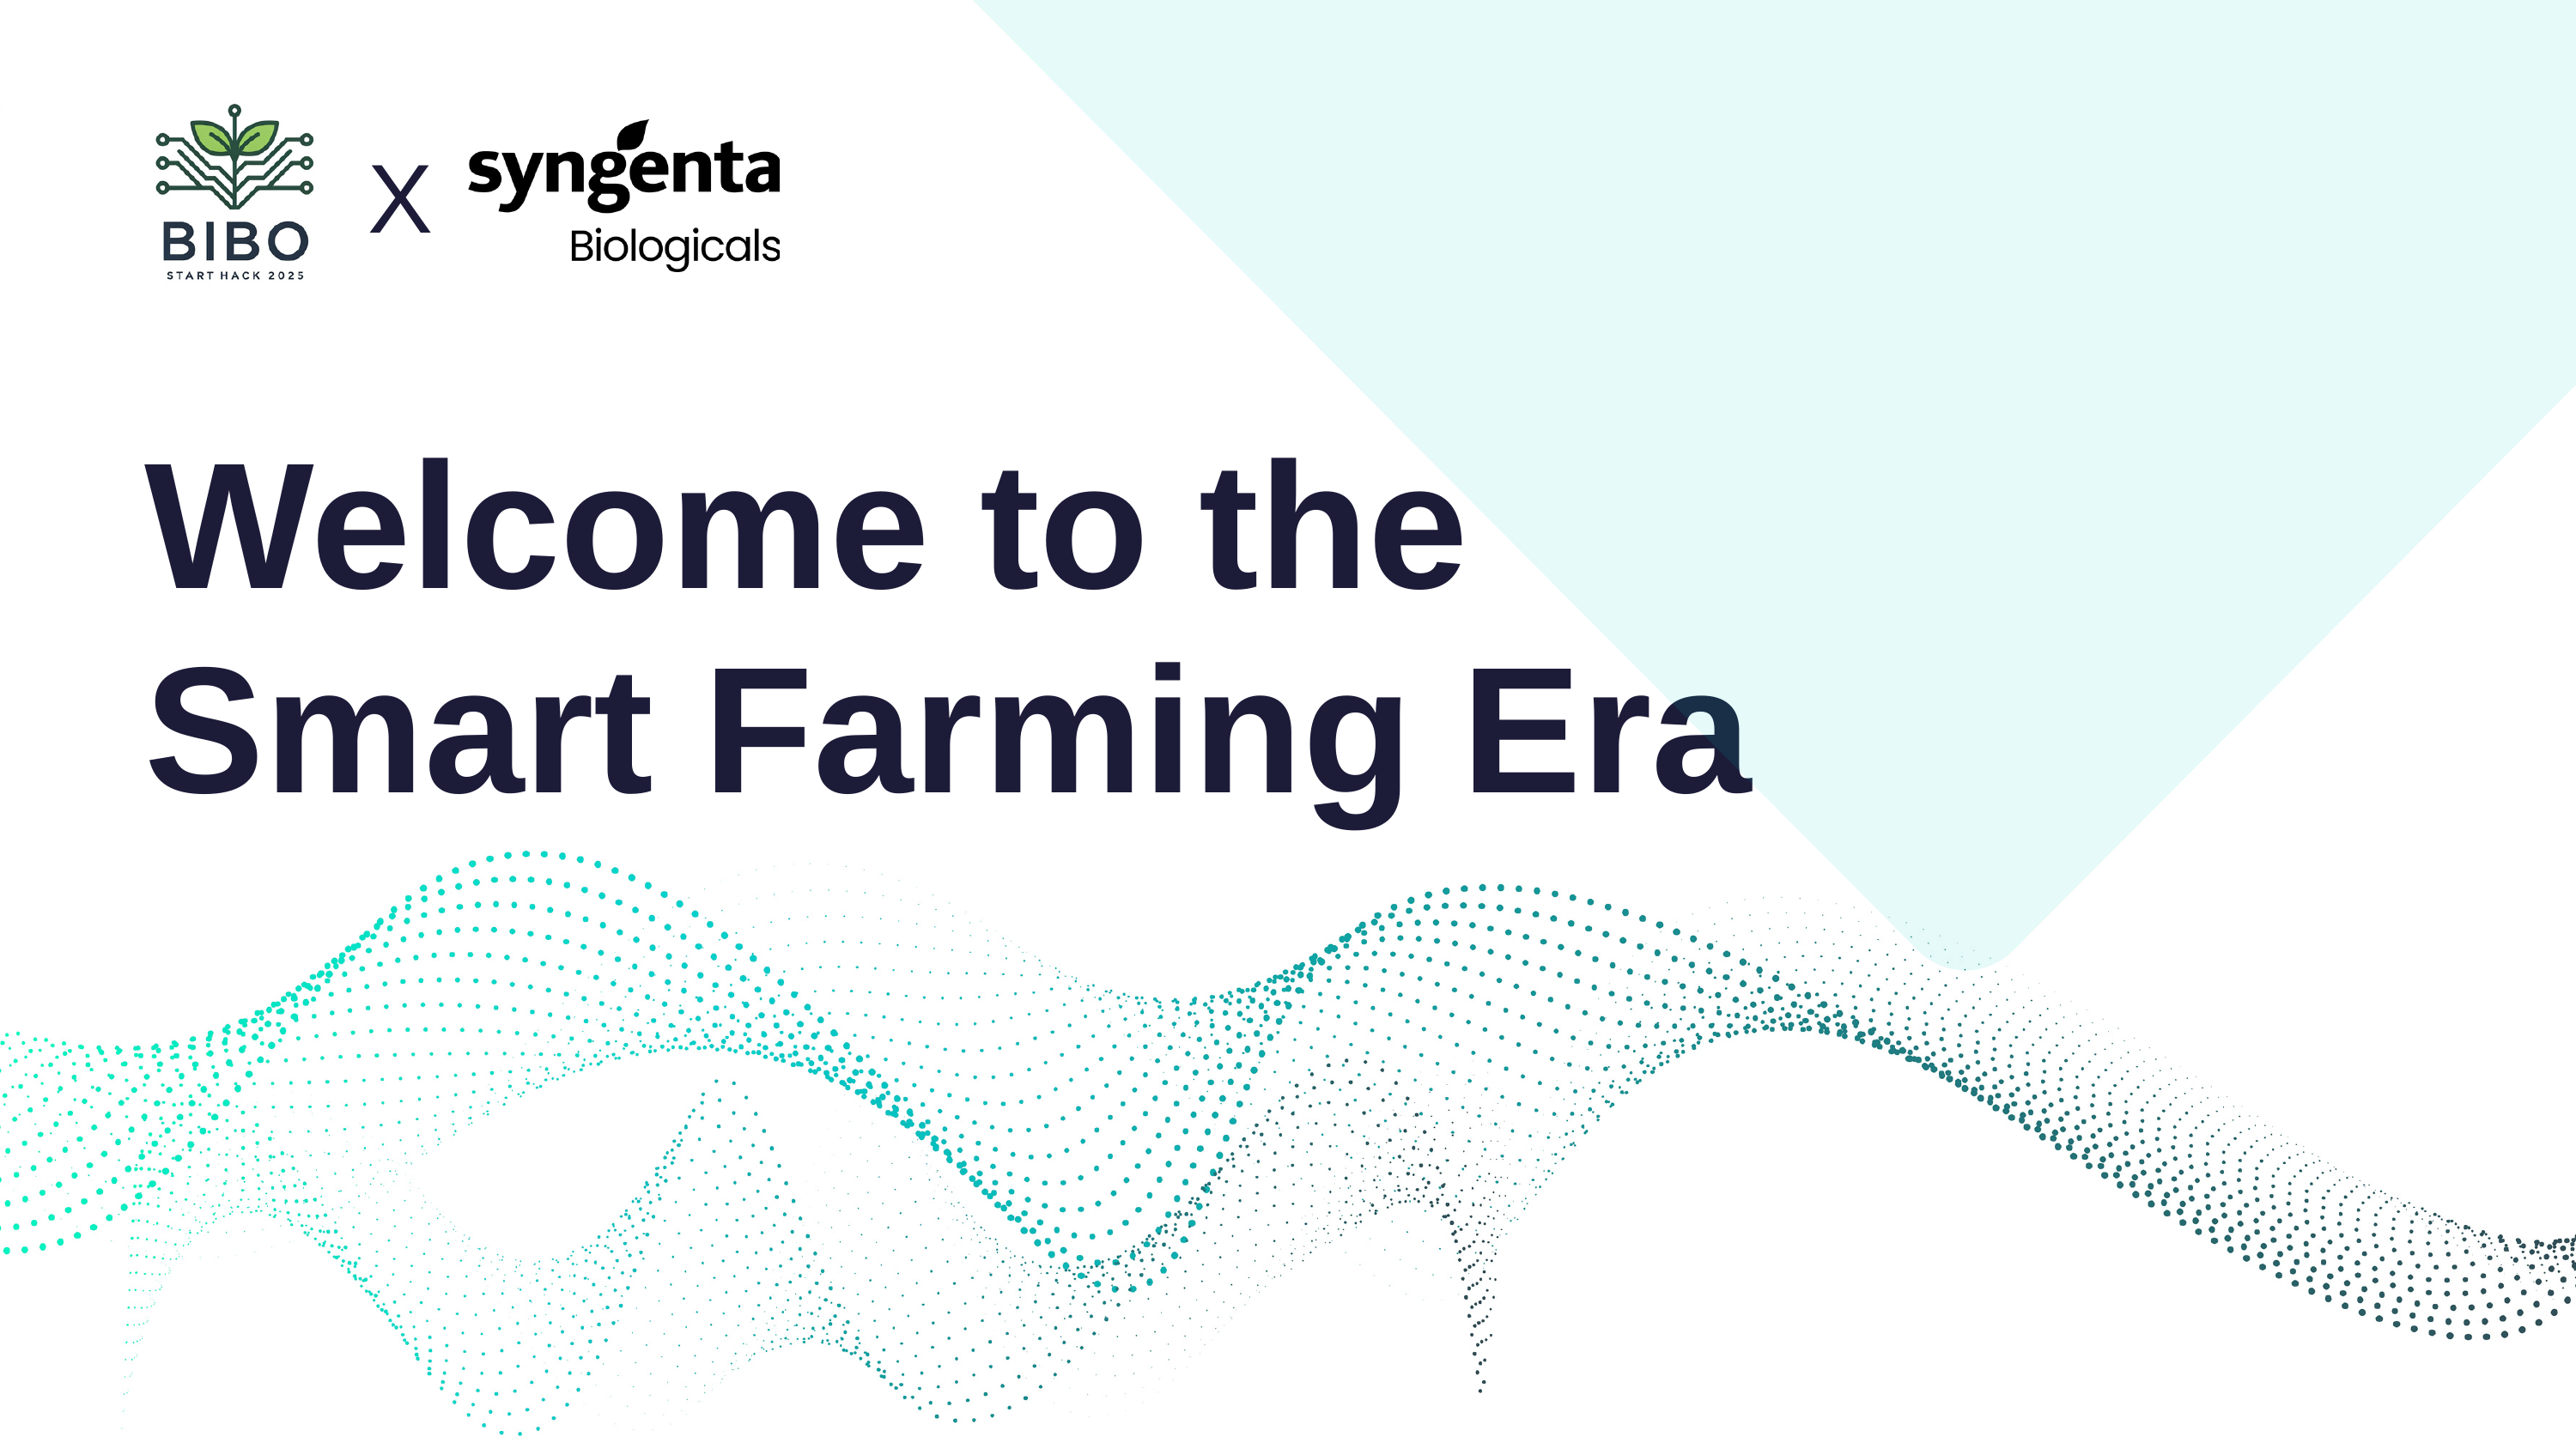

X

Welcome to the Smart Farming Era